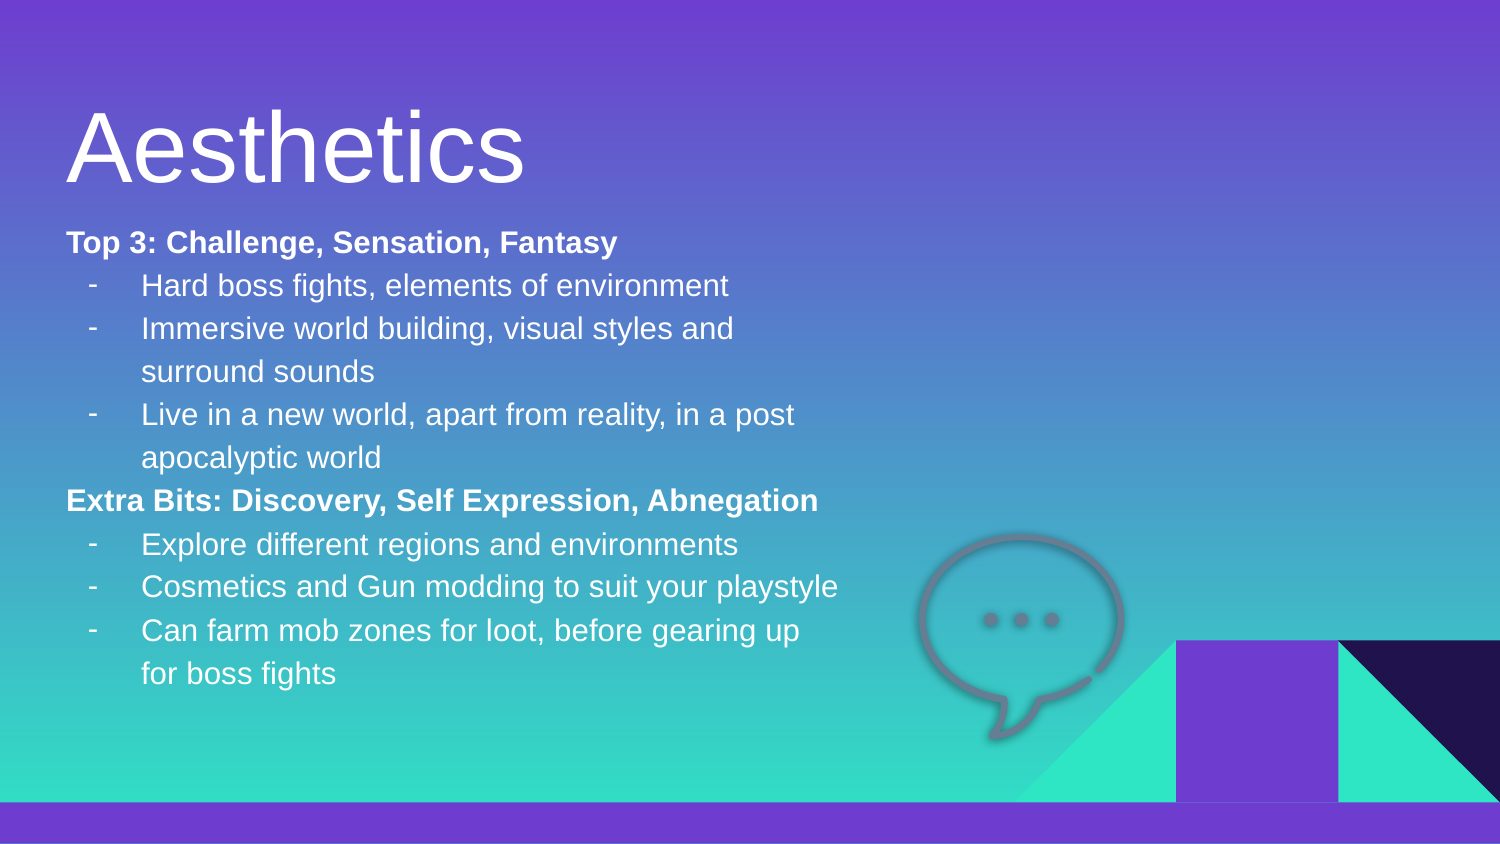

# Aesthetics
Top 3: Challenge, Sensation, Fantasy
Hard boss fights, elements of environment
Immersive world building, visual styles and surround sounds
Live in a new world, apart from reality, in a post apocalyptic world
Extra Bits: Discovery, Self Expression, Abnegation
Explore different regions and environments
Cosmetics and Gun modding to suit your playstyle
Can farm mob zones for loot, before gearing up for boss fights